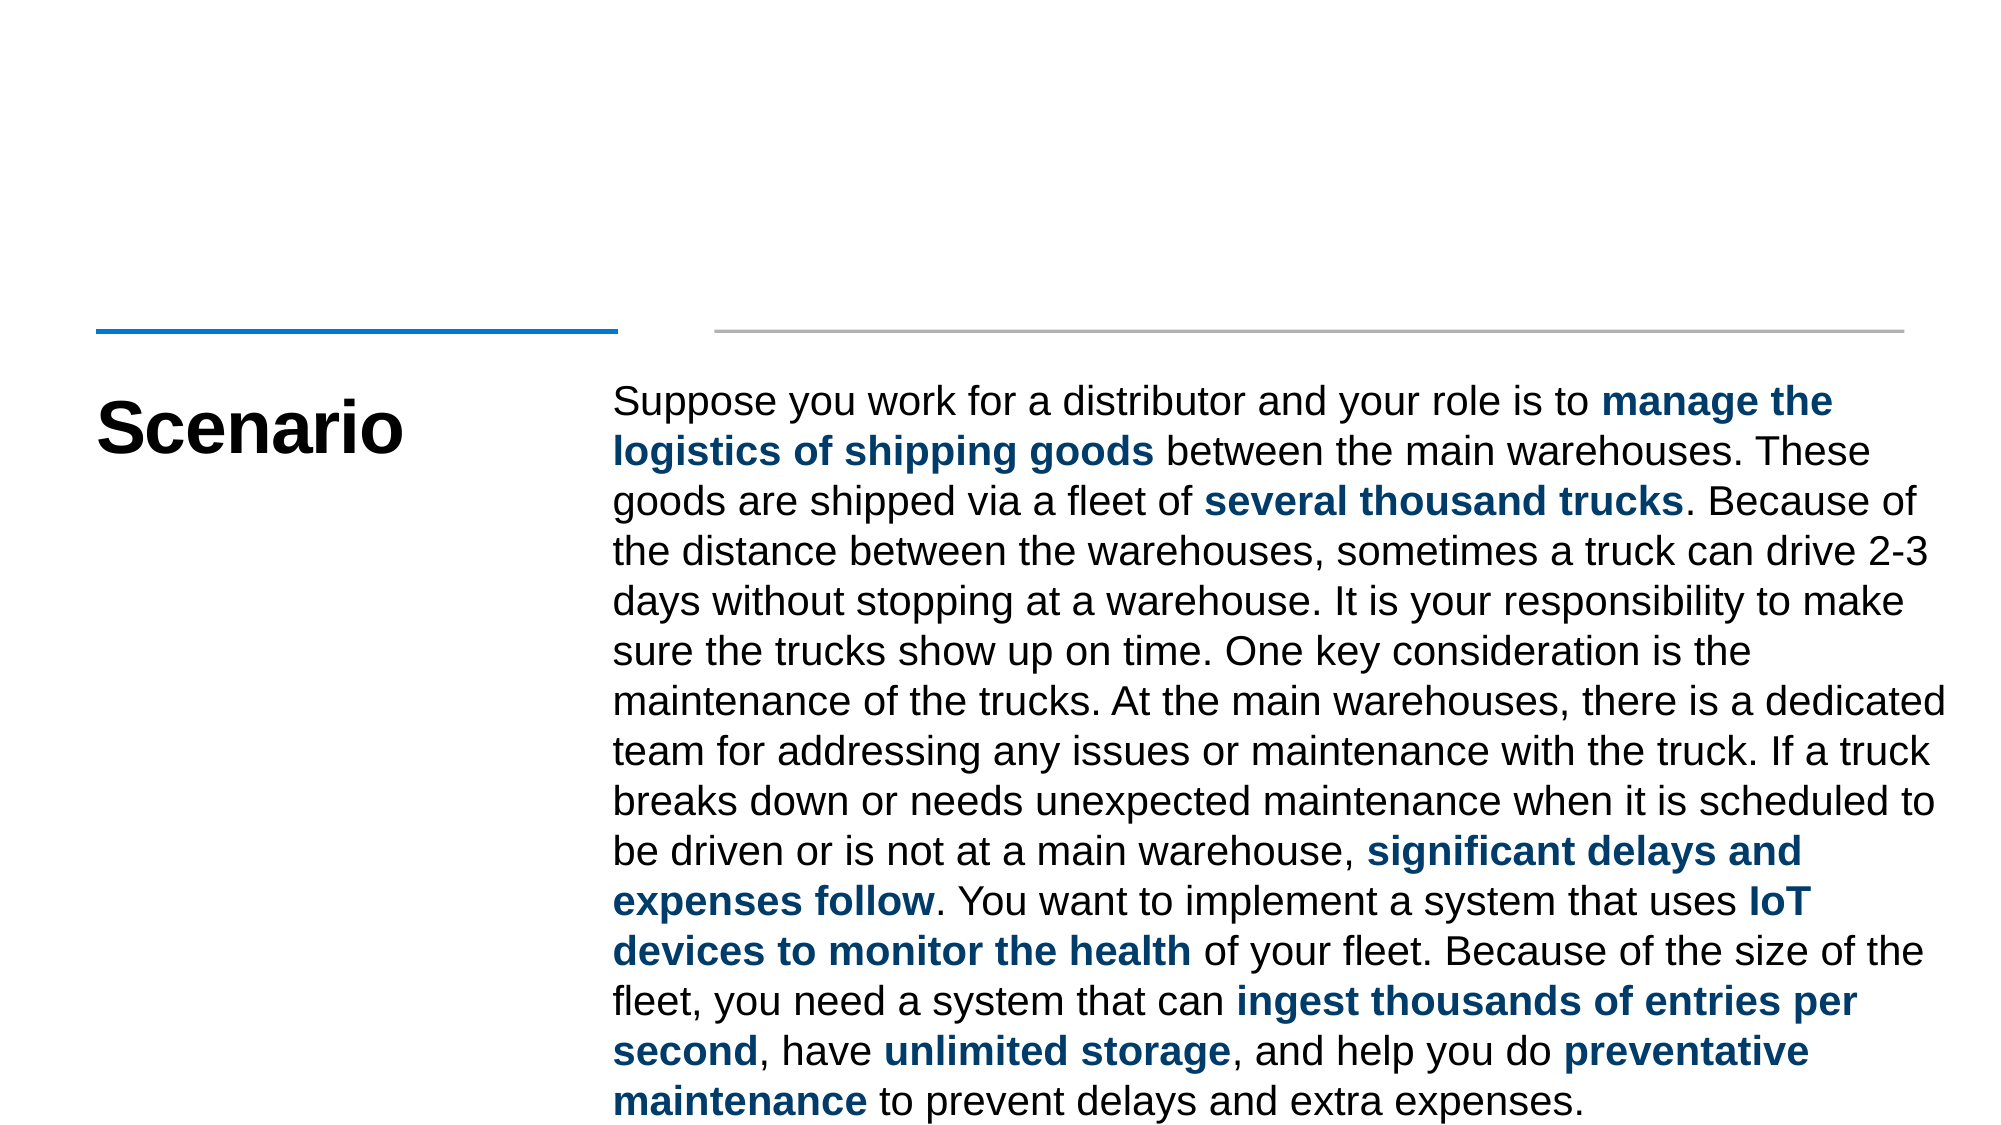

Suppose you work for a distributor and your role is to manage the logistics of shipping goods between the main warehouses. These goods are shipped via a fleet of several thousand trucks. Because of the distance between the warehouses, sometimes a truck can drive 2-3 days without stopping at a warehouse. It is your responsibility to make sure the trucks show up on time. One key consideration is the maintenance of the trucks. At the main warehouses, there is a dedicated team for addressing any issues or maintenance with the truck. If a truck breaks down or needs unexpected maintenance when it is scheduled to be driven or is not at a main warehouse, significant delays and expenses follow. You want to implement a system that uses IoT devices to monitor the health of your fleet. Because of the size of the fleet, you need a system that can ingest thousands of entries per second, have unlimited storage, and help you do preventative maintenance to prevent delays and extra expenses.
# Scenario